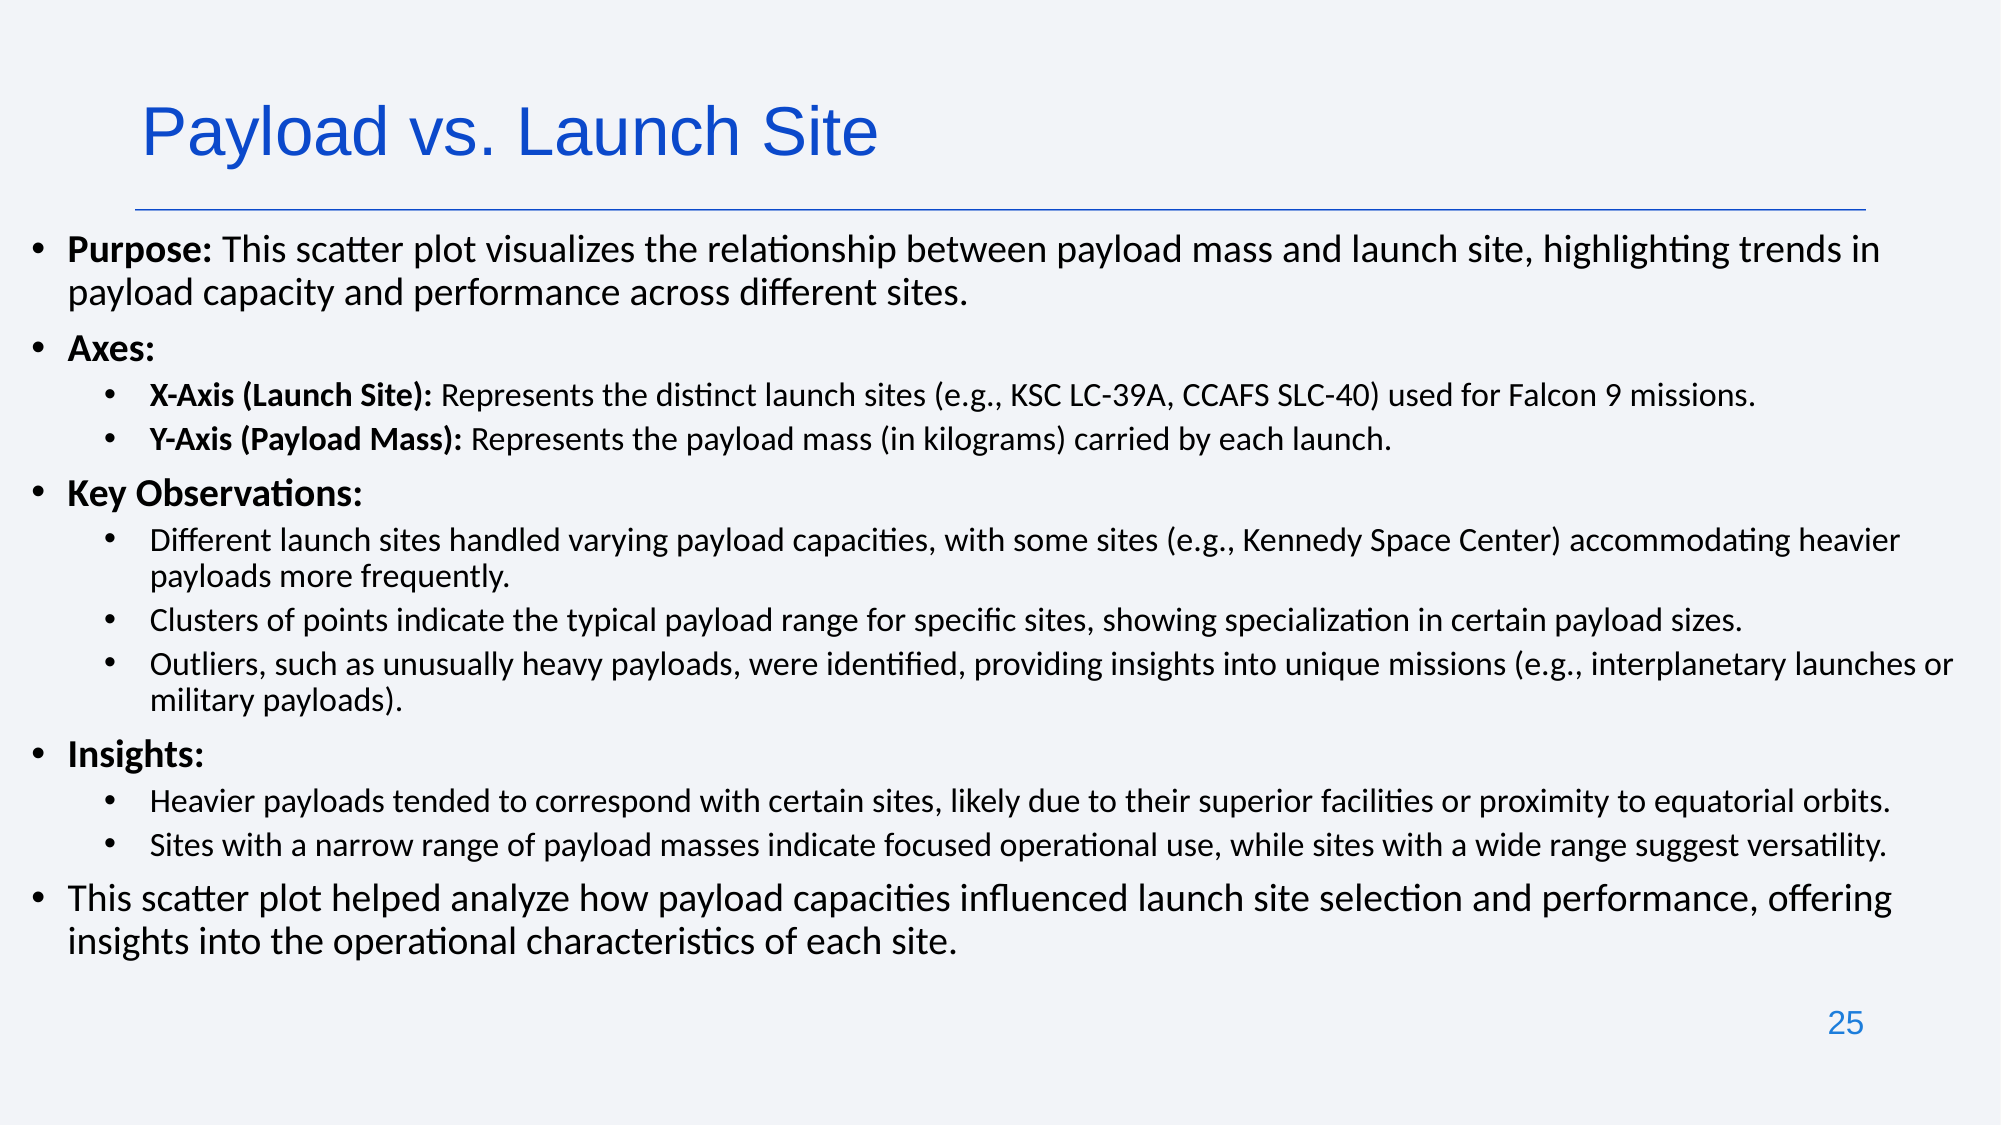

Payload vs. Launch Site
Purpose: This scatter plot visualizes the relationship between payload mass and launch site, highlighting trends in payload capacity and performance across different sites.
Axes:
X-Axis (Launch Site): Represents the distinct launch sites (e.g., KSC LC-39A, CCAFS SLC-40) used for Falcon 9 missions.
Y-Axis (Payload Mass): Represents the payload mass (in kilograms) carried by each launch.
Key Observations:
Different launch sites handled varying payload capacities, with some sites (e.g., Kennedy Space Center) accommodating heavier payloads more frequently.
Clusters of points indicate the typical payload range for specific sites, showing specialization in certain payload sizes.
Outliers, such as unusually heavy payloads, were identified, providing insights into unique missions (e.g., interplanetary launches or military payloads).
Insights:
Heavier payloads tended to correspond with certain sites, likely due to their superior facilities or proximity to equatorial orbits.
Sites with a narrow range of payload masses indicate focused operational use, while sites with a wide range suggest versatility.
This scatter plot helped analyze how payload capacities influenced launch site selection and performance, offering insights into the operational characteristics of each site.

25